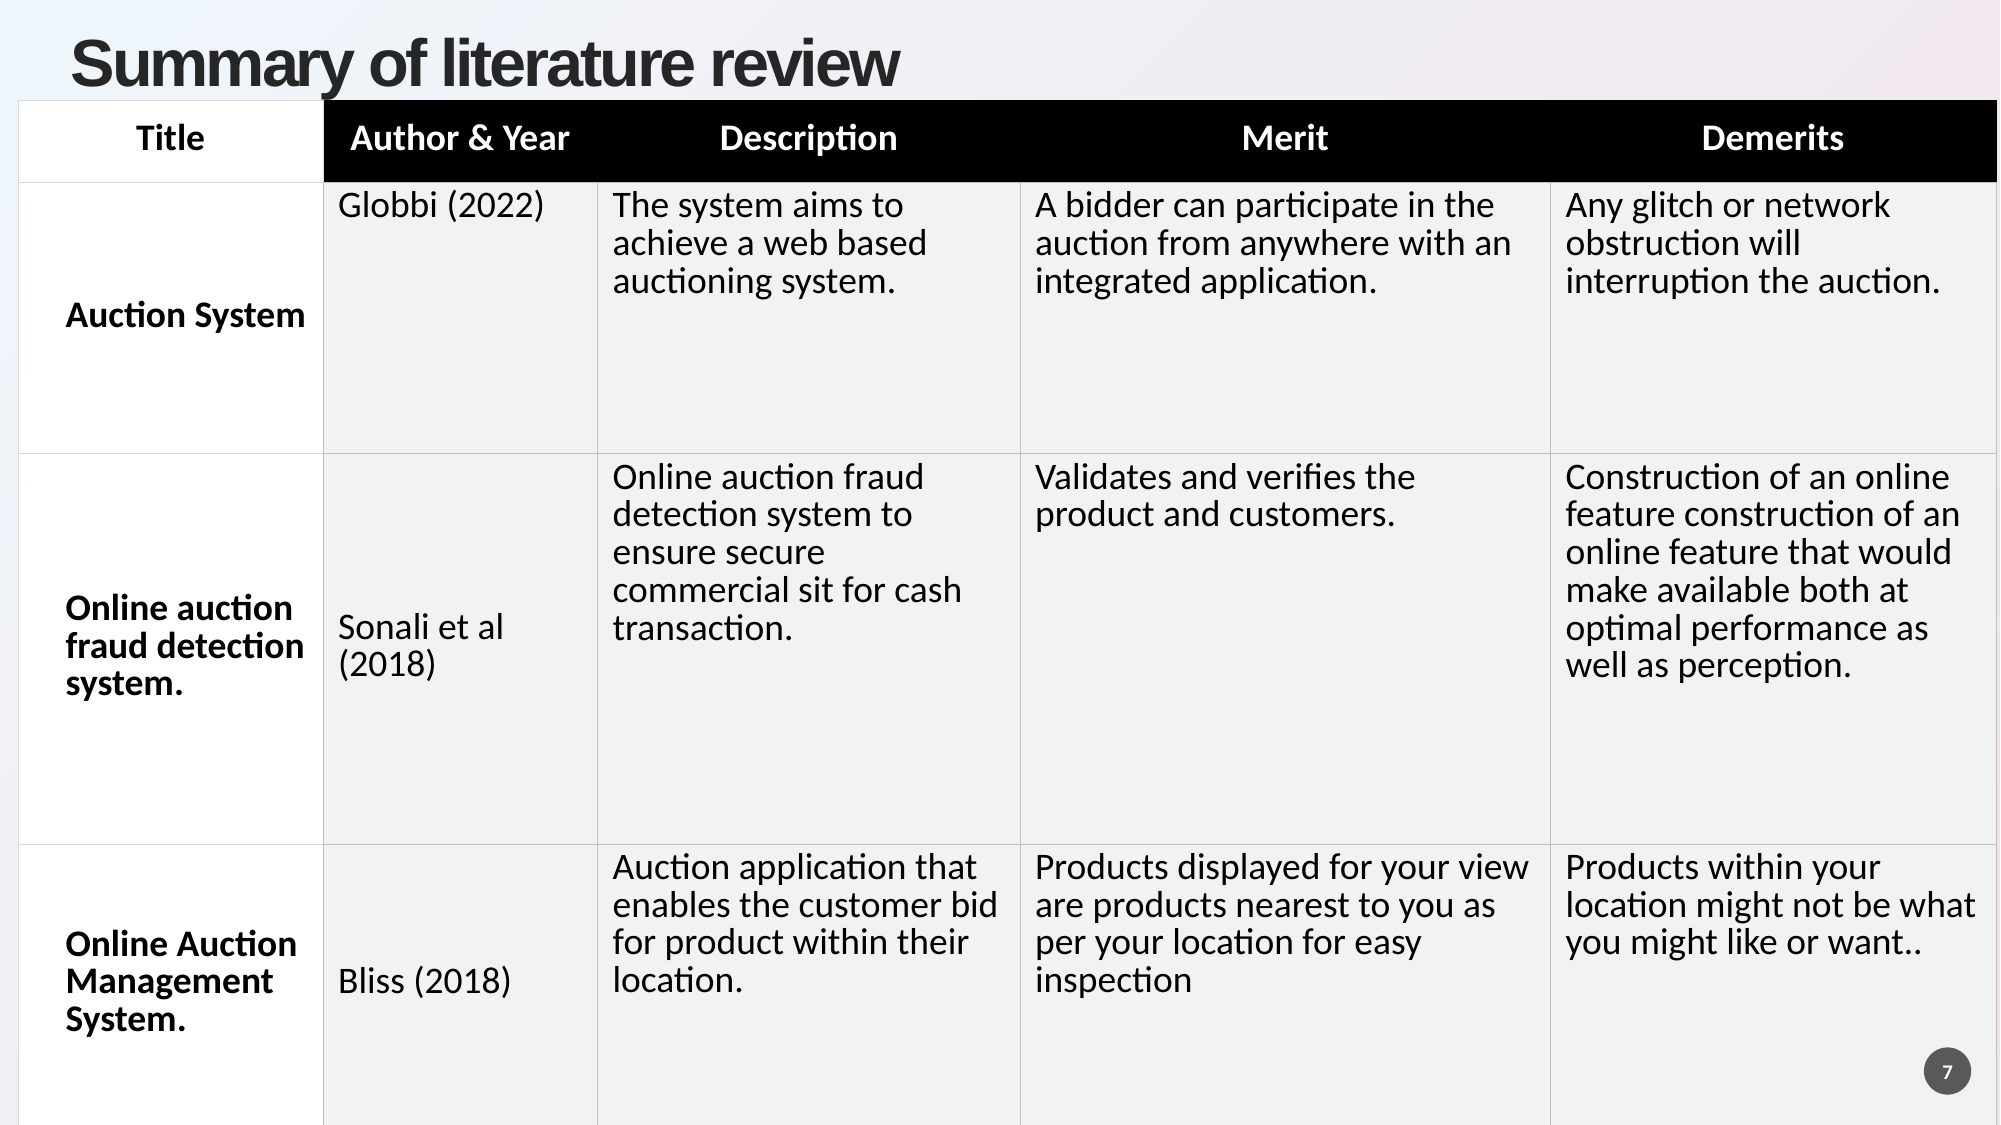

# Summary of literature review
| Title | Author & Year | Description | Merit | Demerits |  |
| --- | --- | --- | --- | --- | --- |
| Auction System | Globbi (2022) | The system aims to achieve a web based auctioning system. | A bidder can participate in the auction from anywhere with an integrated application. | Any glitch or network obstruction will interruption the auction. |  |
| Online auction fraud detection system. | Sonali et al (2018) | Online auction fraud detection system to ensure secure commercial sit for cash transaction. | Validates and verifies the product and customers. | Construction of an online feature construction of an online feature that would make available both at optimal performance as well as perception. |  |
| Online Auction Management System. | Bliss (2018) | Auction application that enables the customer bid for product within their location. | Products displayed for your view are products nearest to you as per your location for easy inspection | Products within your location might not be what you might like or want.. |  |
7